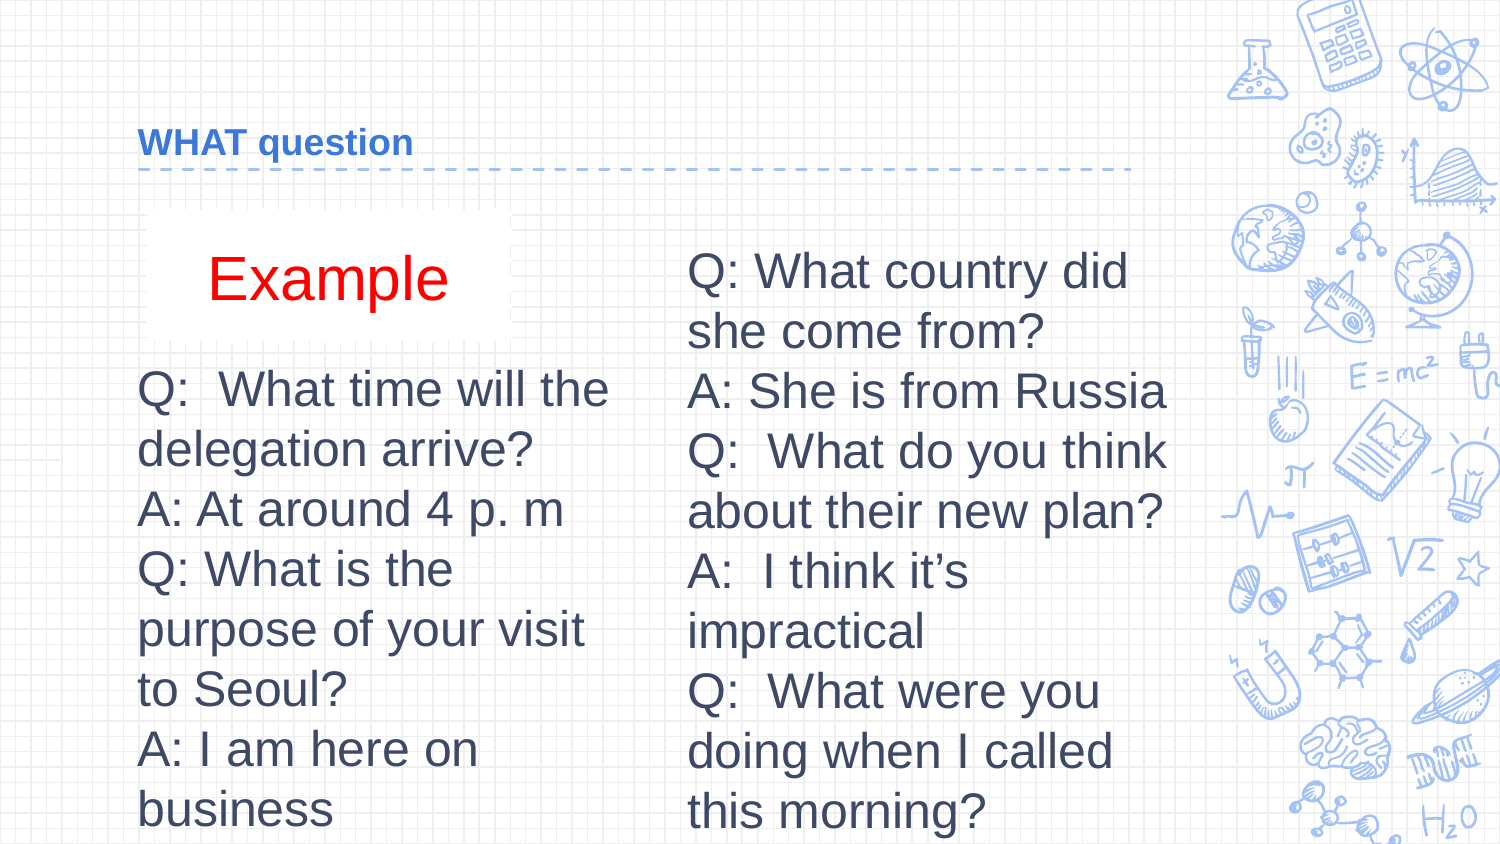

# WHAT question
Example
Q: What country did she come from?
A: She is from Russia
Q:  What do you think about their new plan?
A:  I think it’s impractical
Q:  What were you doing when I called this morning?
A:  I was in a meeting
Q:  What time will the delegation arrive?
A: At around 4 p. m
Q: What is the purpose of your visit to Seoul?
A: I am here on business